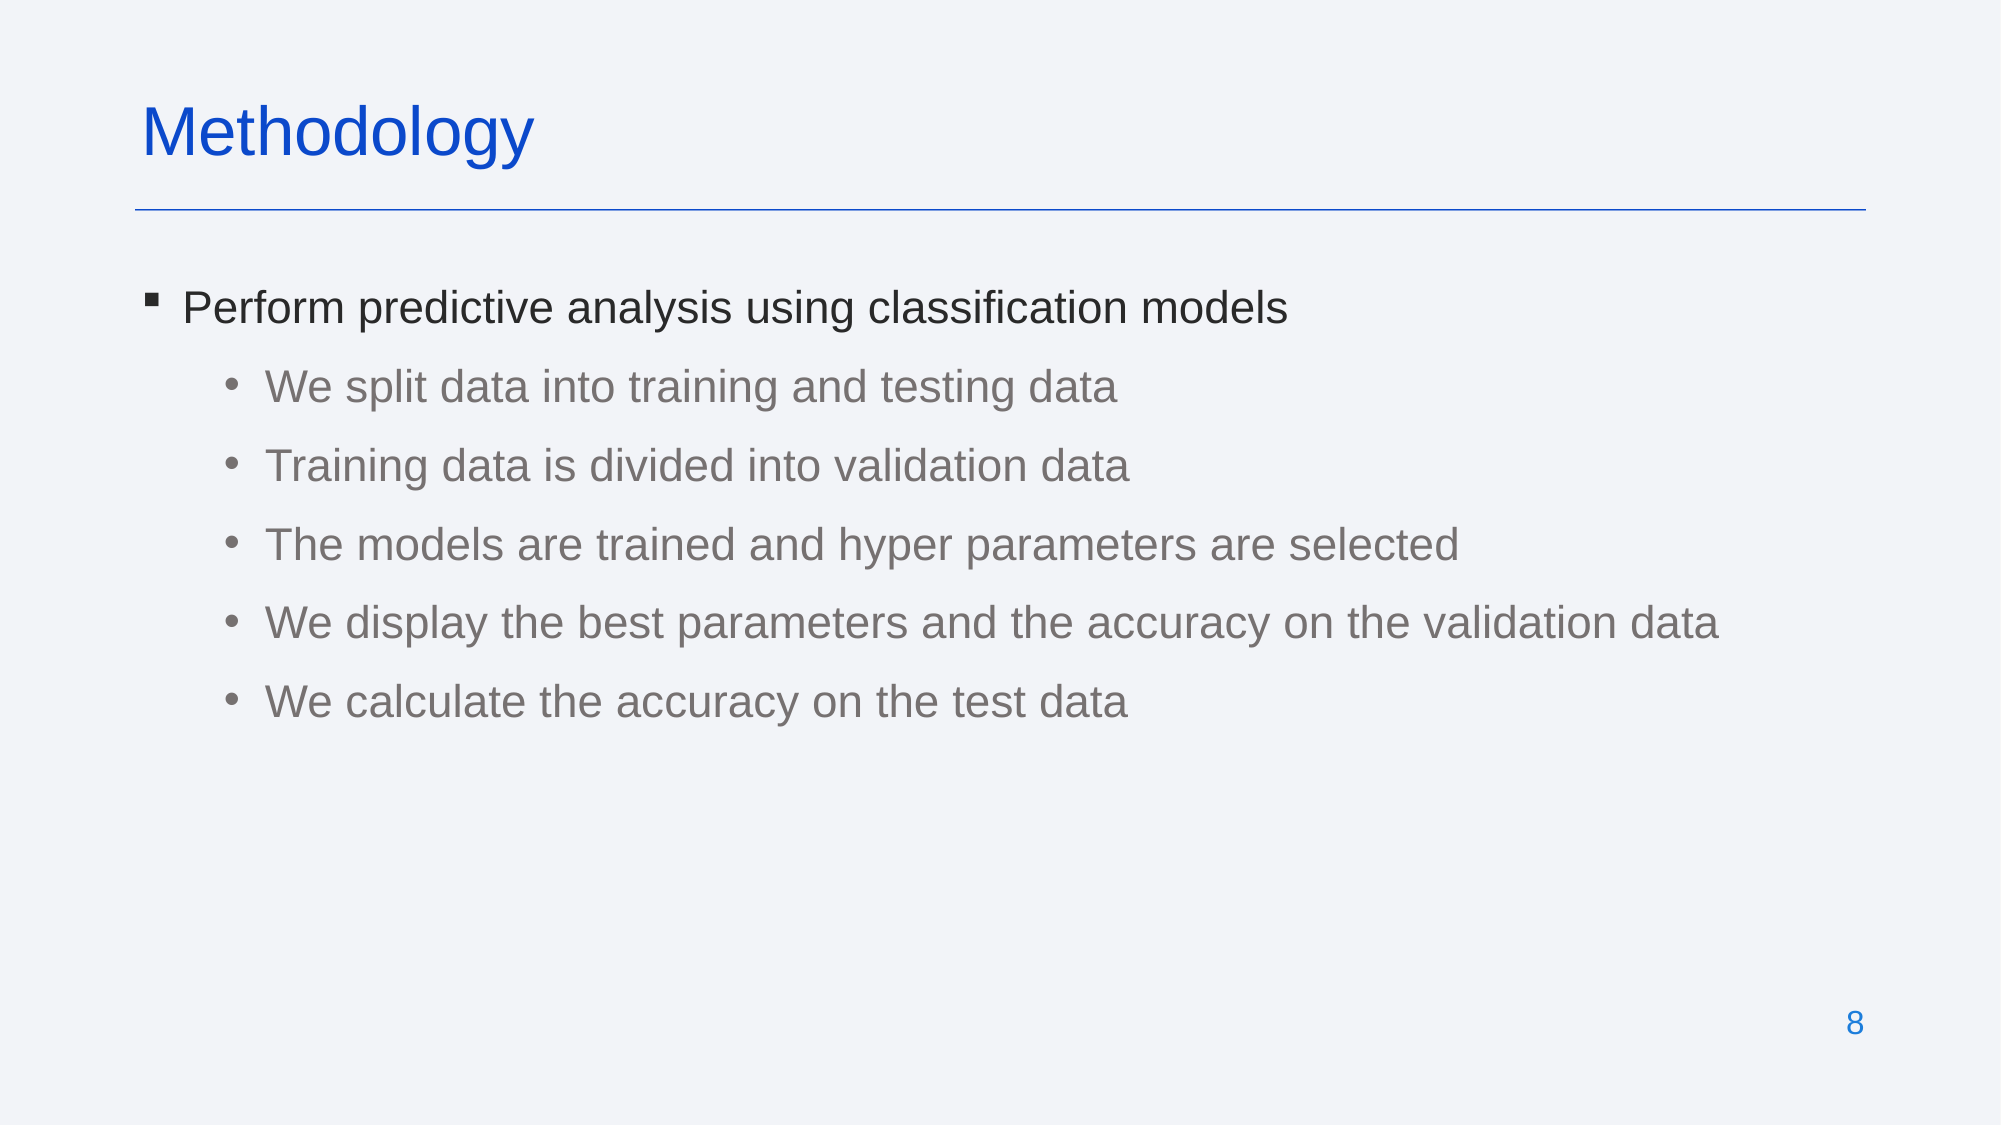

Methodology
Perform predictive analysis using classification models
We split data into training and testing data
Training data is divided into validation data
The models are trained and hyper parameters are selected
We display the best parameters and the accuracy on the validation data
We calculate the accuracy on the test data

8